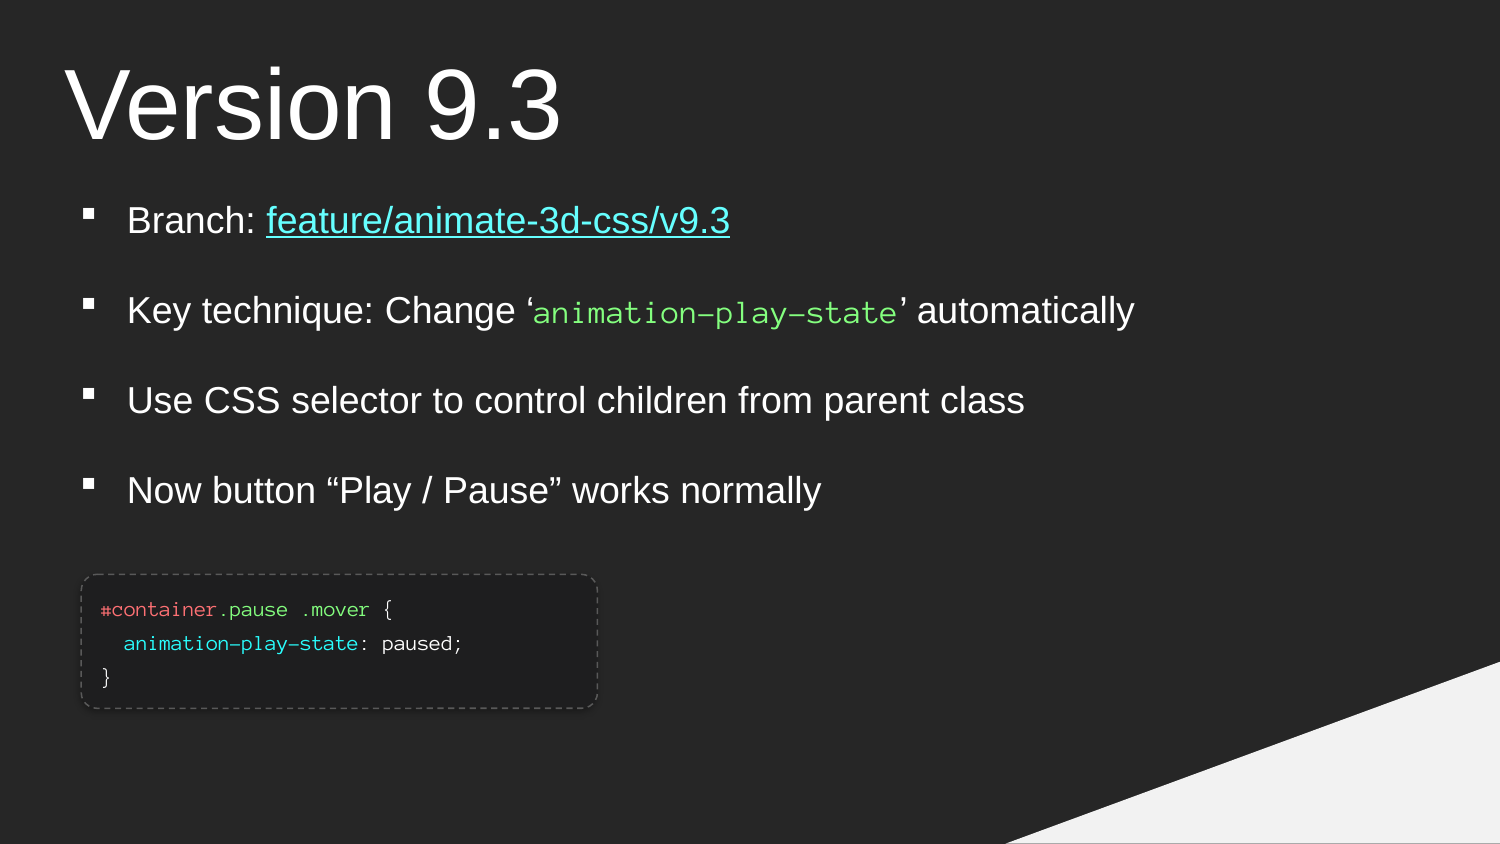

Version 9.3
Branch: feature/animate-3d-css/v9.3
Key technique: Change ‘animation-play-state’ automatically
Use CSS selector to control children from parent class
Now button “Play / Pause” works normally
#container.pause .mover {
  animation-play-state: paused;
}